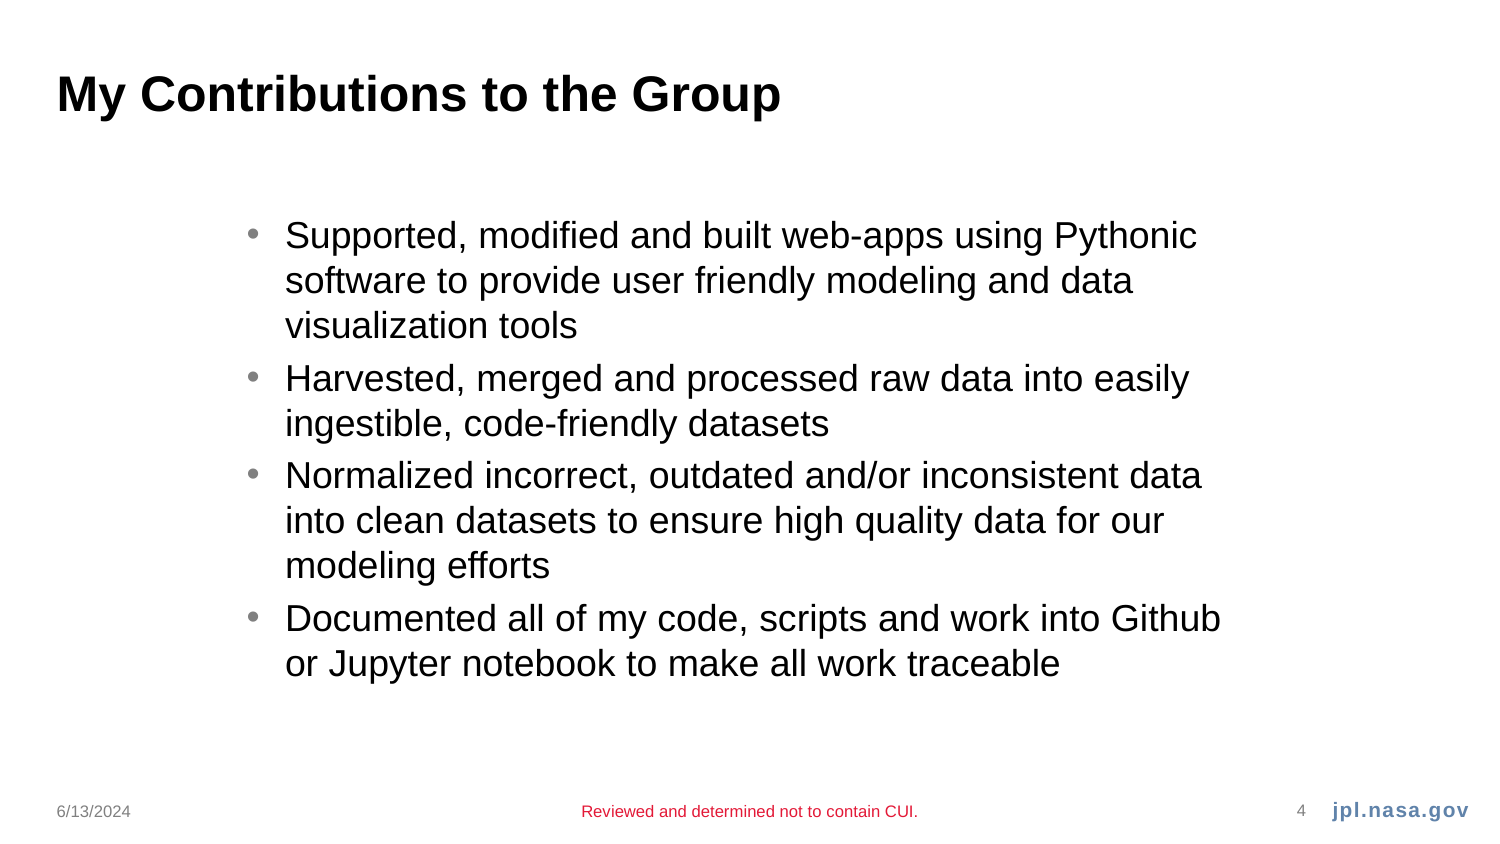

# My Contributions to the Group
Supported, modified and built web-apps using Pythonic software to provide user friendly modeling and data visualization tools
Harvested, merged and processed raw data into easily ingestible, code-friendly datasets
Normalized incorrect, outdated and/or inconsistent data into clean datasets to ensure high quality data for our modeling efforts
Documented all of my code, scripts and work into Github or Jupyter notebook to make all work traceable

6/13/2024
Reviewed and determined not to contain CUI.
4